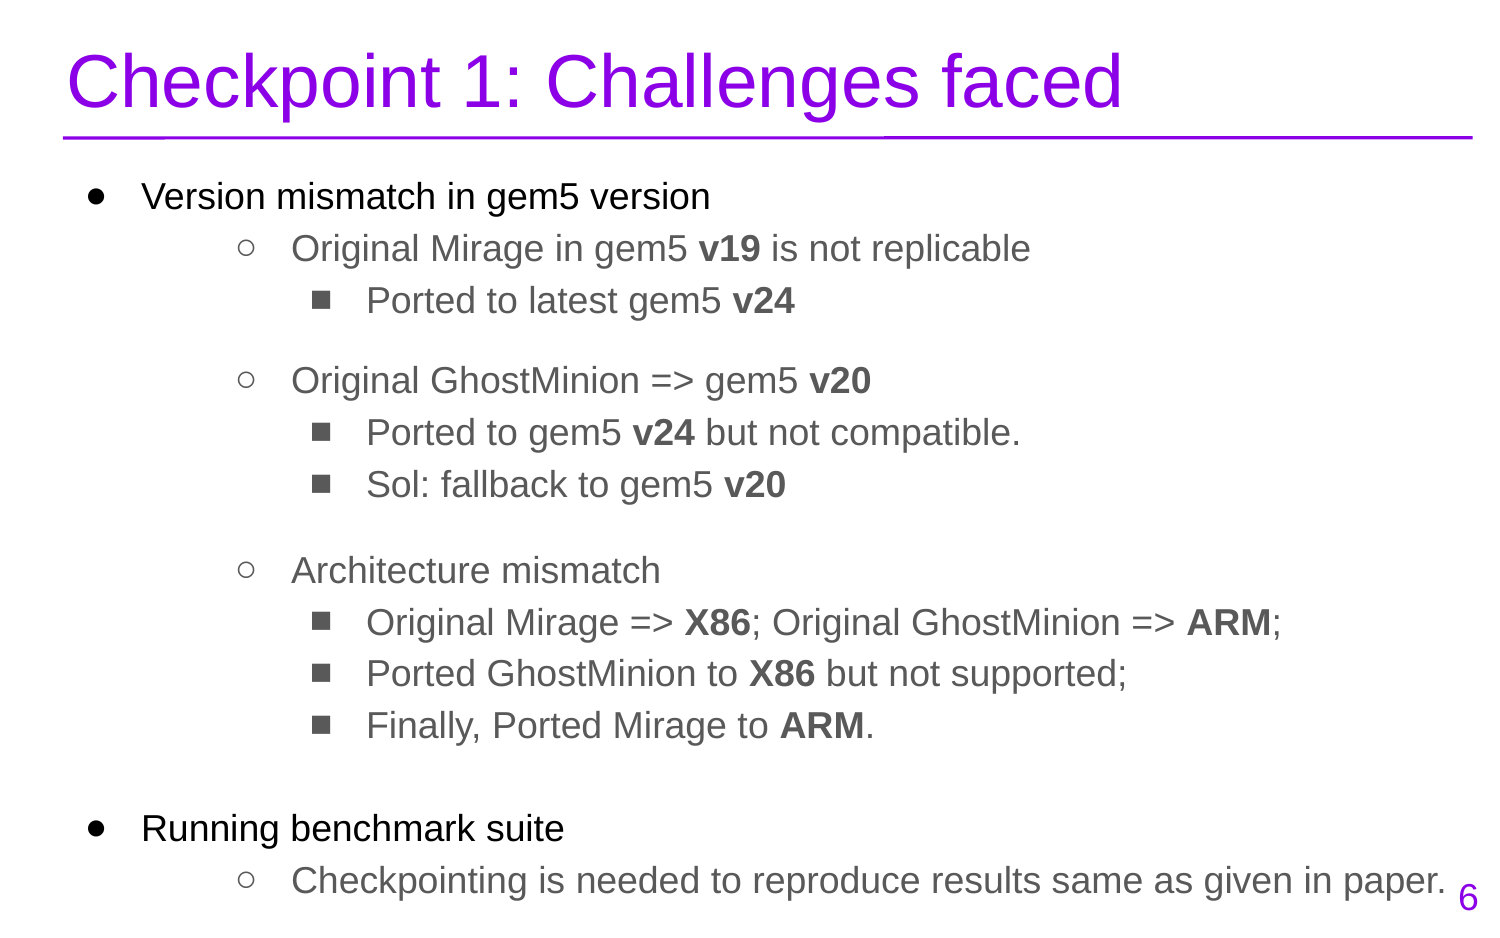

# Checkpoint 1: Challenges faced
Version mismatch in gem5 version
Original Mirage in gem5 v19 is not replicable
Ported to latest gem5 v24
Original GhostMinion => gem5 v20
Ported to gem5 v24 but not compatible.
Sol: fallback to gem5 v20
Architecture mismatch
Original Mirage => X86; Original GhostMinion => ARM;
Ported GhostMinion to X86 but not supported;
Finally, Ported Mirage to ARM.

Running benchmark suite
Checkpointing is needed to reproduce results same as given in paper.

6